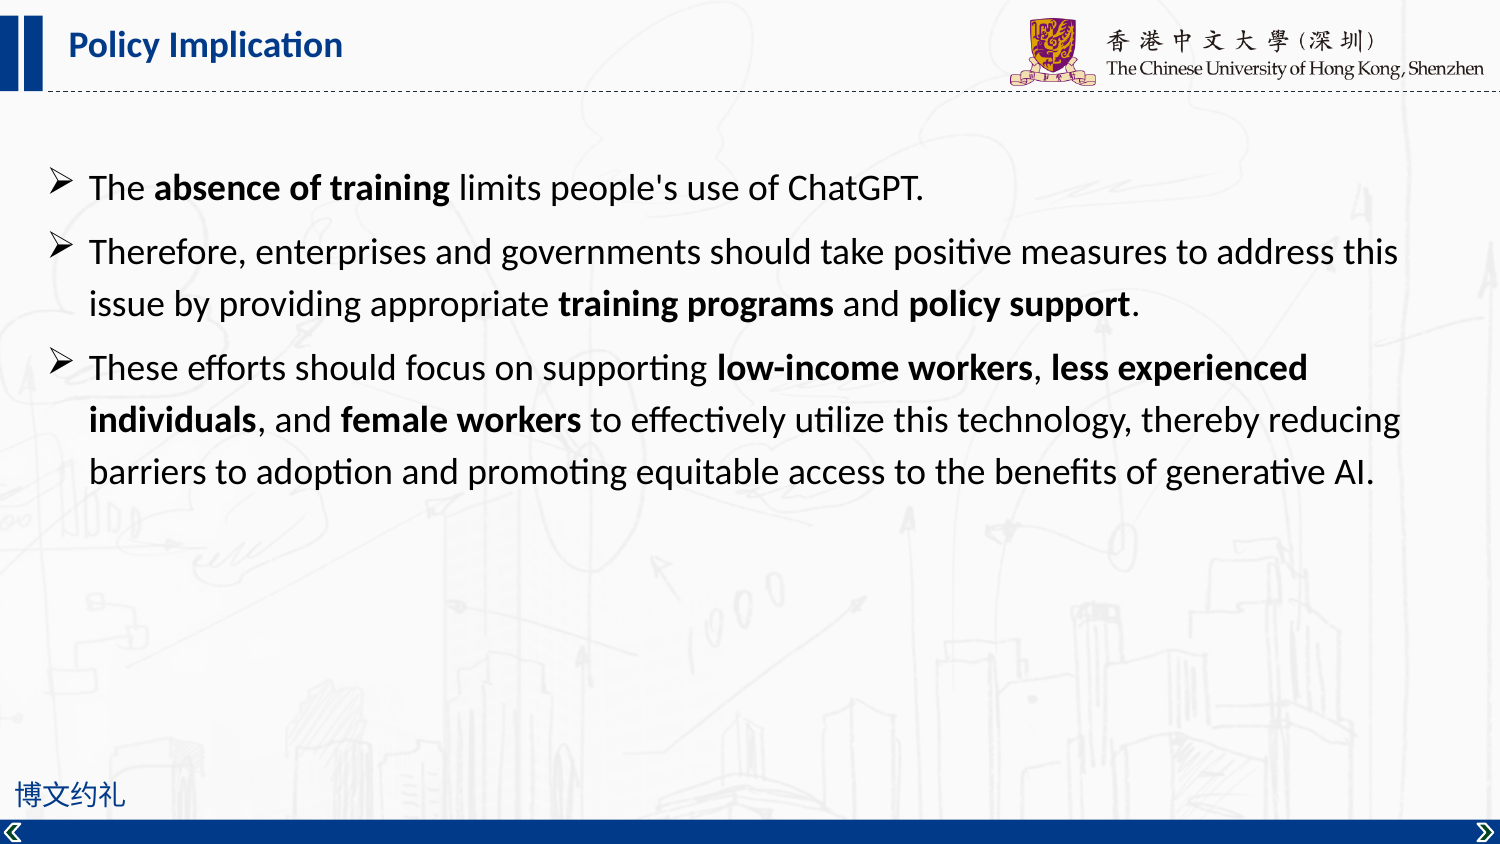

Policy Implication
The absence of training limits people's use of ChatGPT.
Therefore, enterprises and governments should take positive measures to address this issue by providing appropriate training programs and policy support.
These efforts should focus on supporting low-income workers, less experienced individuals, and female workers to effectively utilize this technology, thereby reducing barriers to adoption and promoting equitable access to the benefits of generative AI.